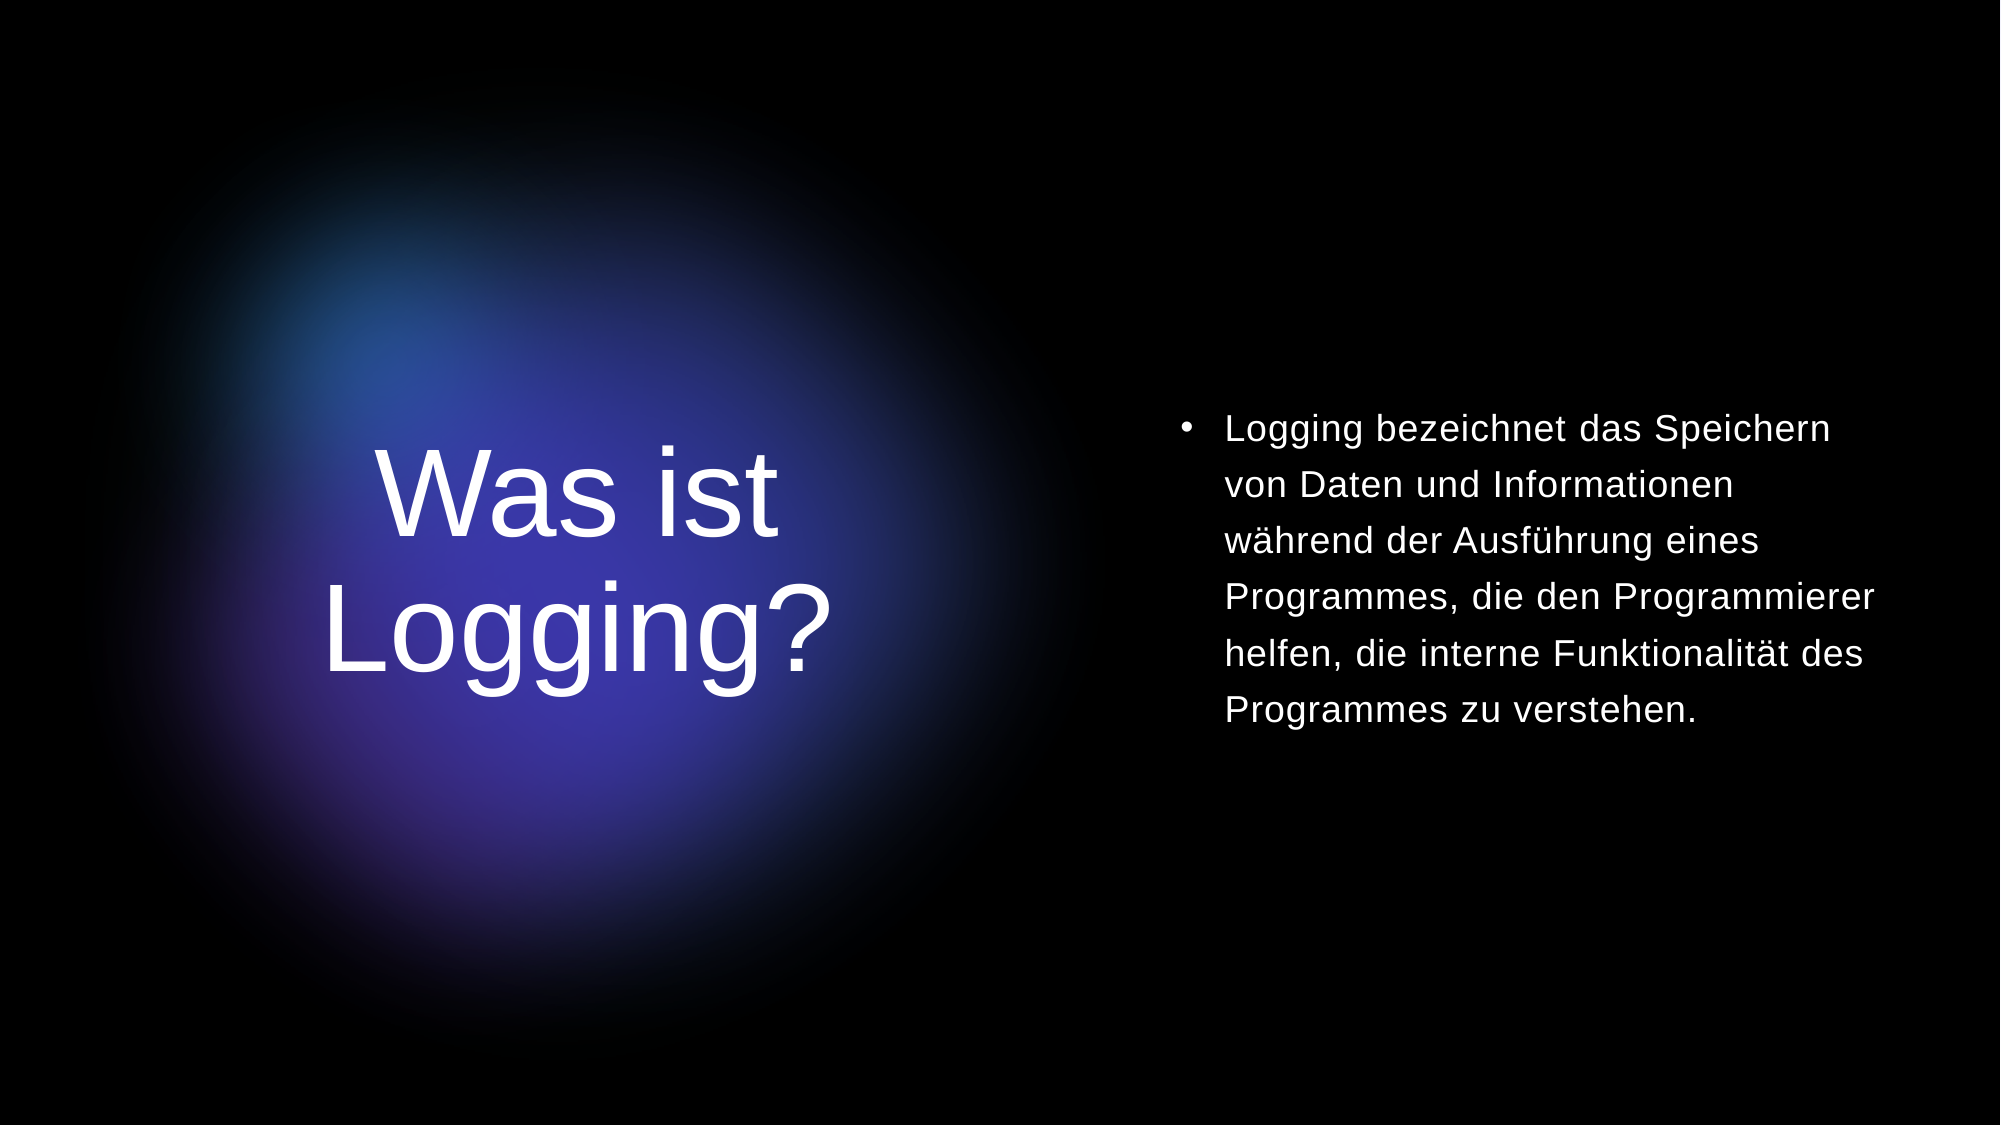

Logging bezeichnet das Speichern von Daten und Informationen während der Ausführung eines Programmes, die den Programmierer helfen, die interne Funktionalität des Programmes zu verstehen.
# Was ist Logging?